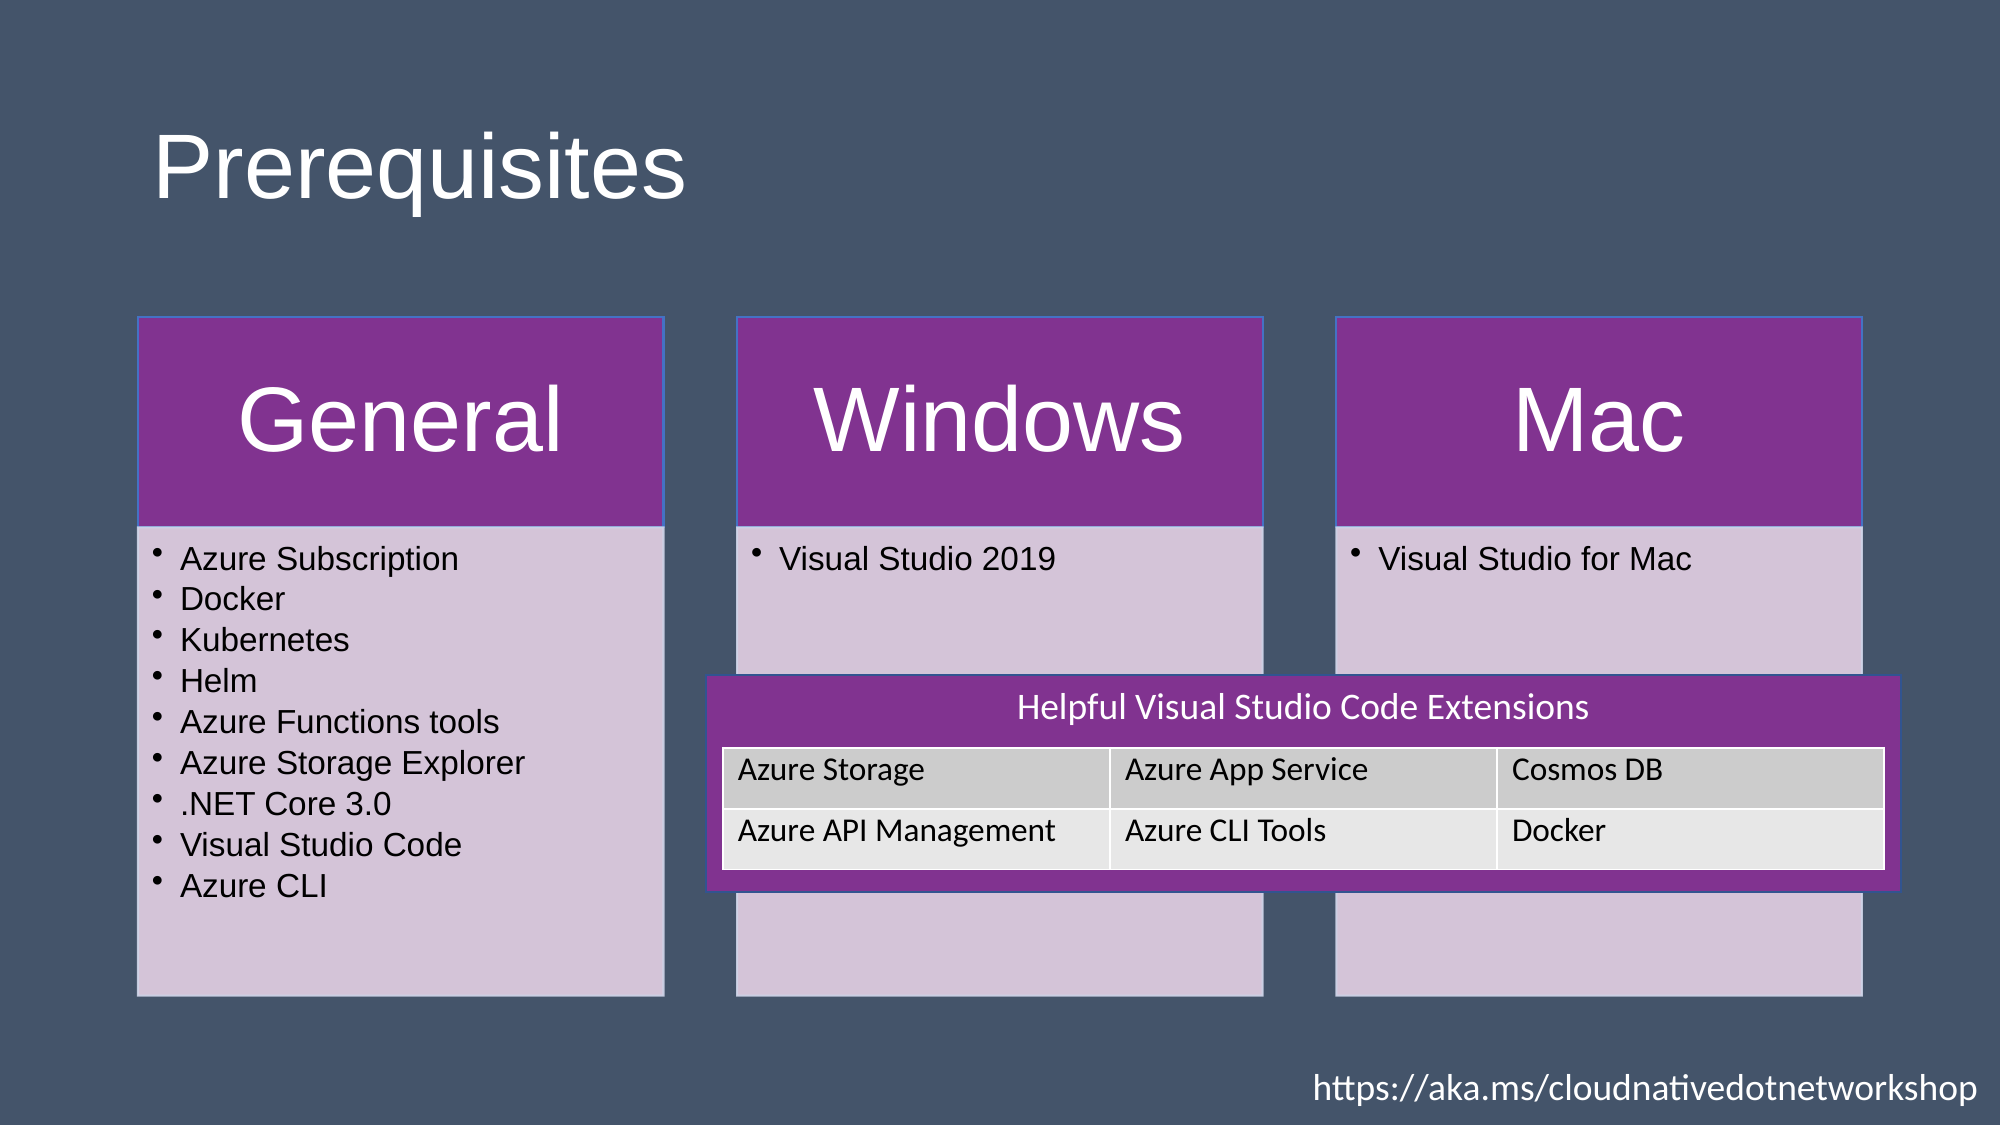

# Prerequisites
General
Azure Subscription
Docker
Kubernetes
Helm
Azure Functions tools
Azure Storage Explorer
.NET Core 3.0
Visual Studio Code
Azure CLI
Windows
Visual Studio 2019
Mac
Visual Studio for Mac
Helpful Visual Studio Code Extensions

| Azure Storage | Azure App Service | Cosmos DB |
| --- | --- | --- |
| Azure API Management | Azure CLI Tools | Docker |
https://aka.ms/cloudnativedotnetworkshop